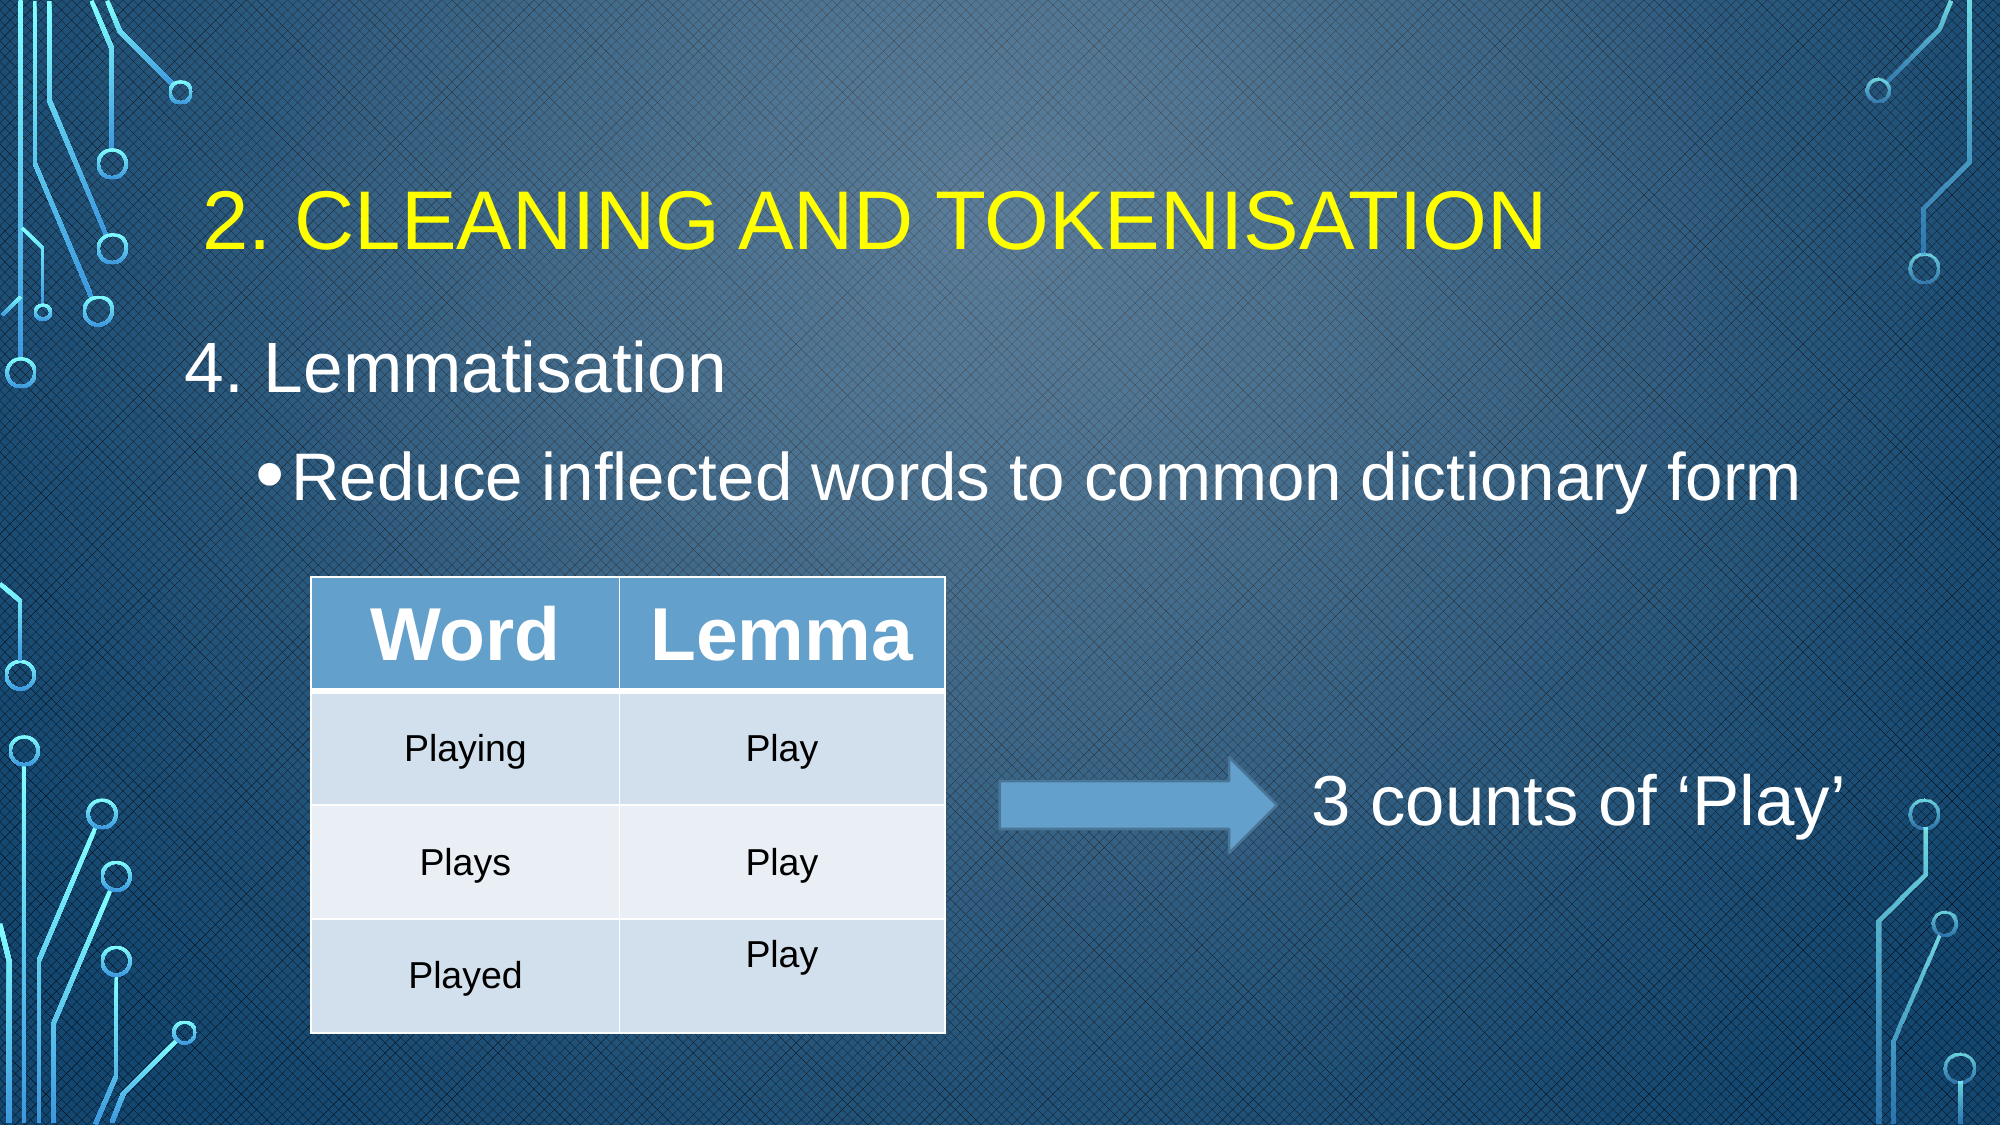

# 2. Cleaning and Tokenisation
4. Lemmatisation
Reduce inflected words to common dictionary form
| Word | Lemma |
| --- | --- |
| Playing | Play |
| Plays | Play |
| Played | Play |
3 counts of ‘Play’